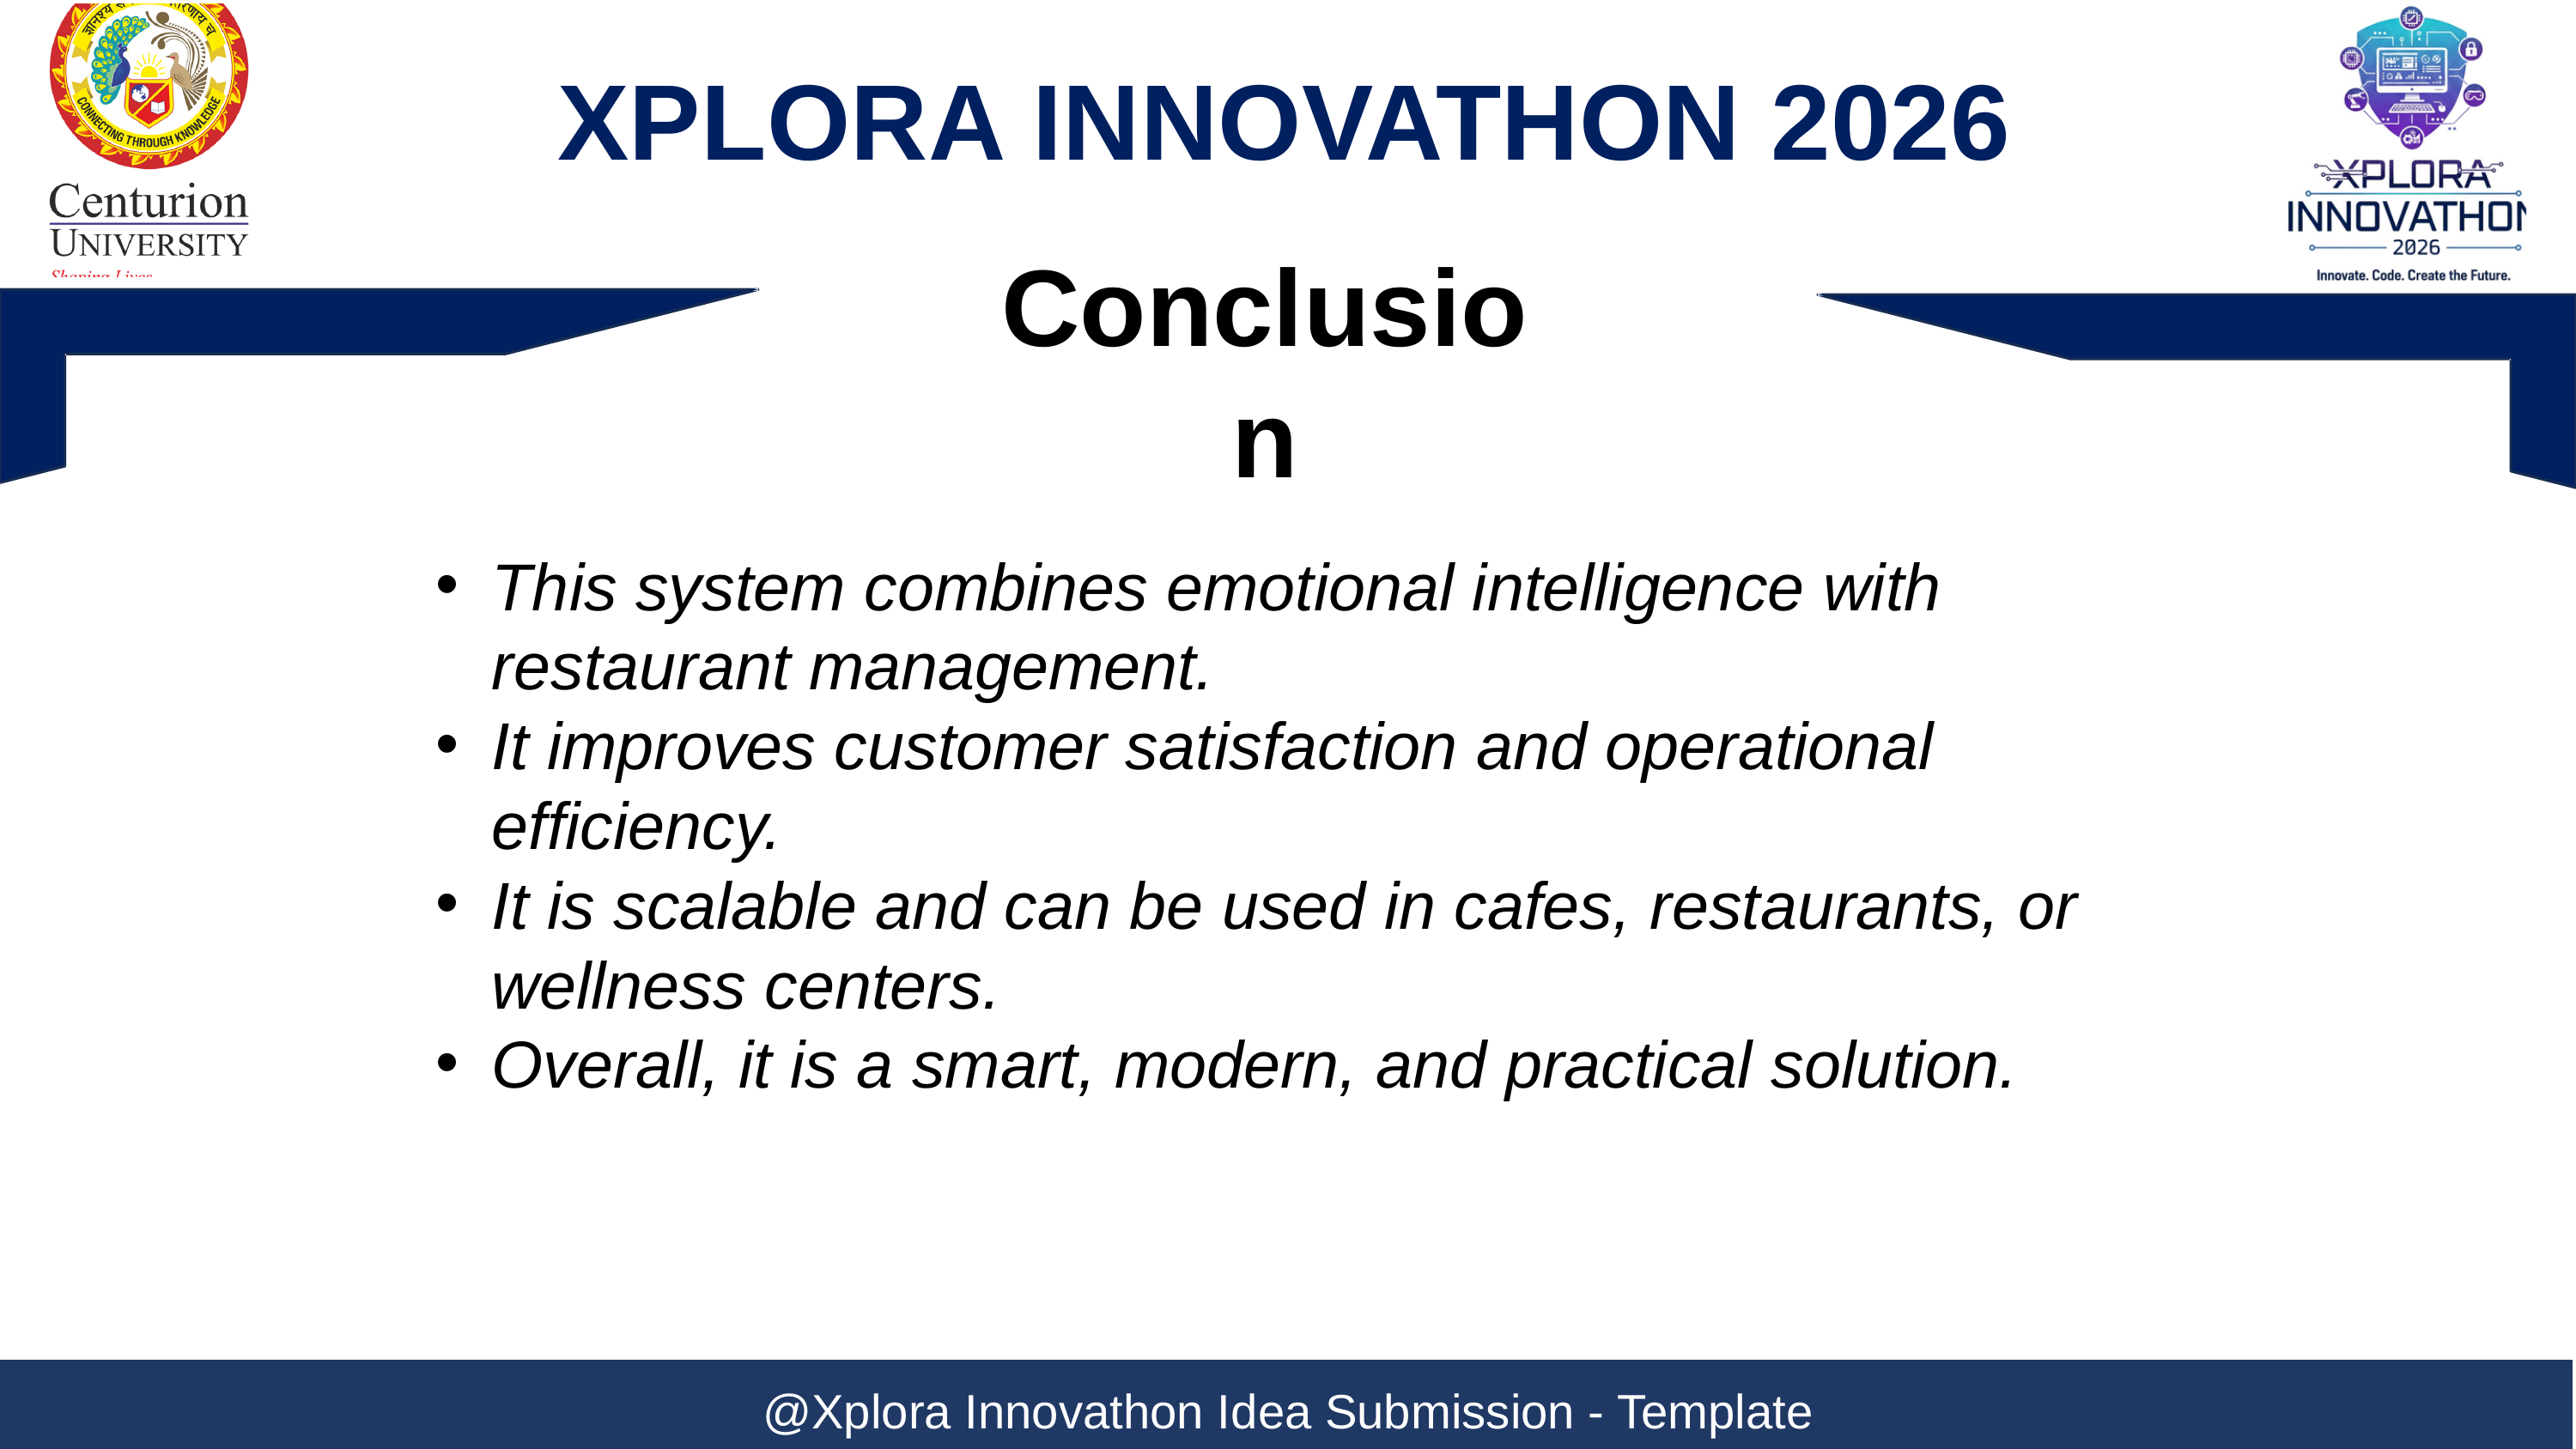

XPLORA INNOVATHON 2026
Conclusion

RESEARCH & REFERENCES
This system combines emotional intelligence with restaurant management.
It improves customer satisfaction and operational efficiency.
It is scalable and can be used in cafes, restaurants, or wellness centers.
Overall, it is a smart, modern, and practical solution.

@Xplora Innovathon Idea Submission - Template